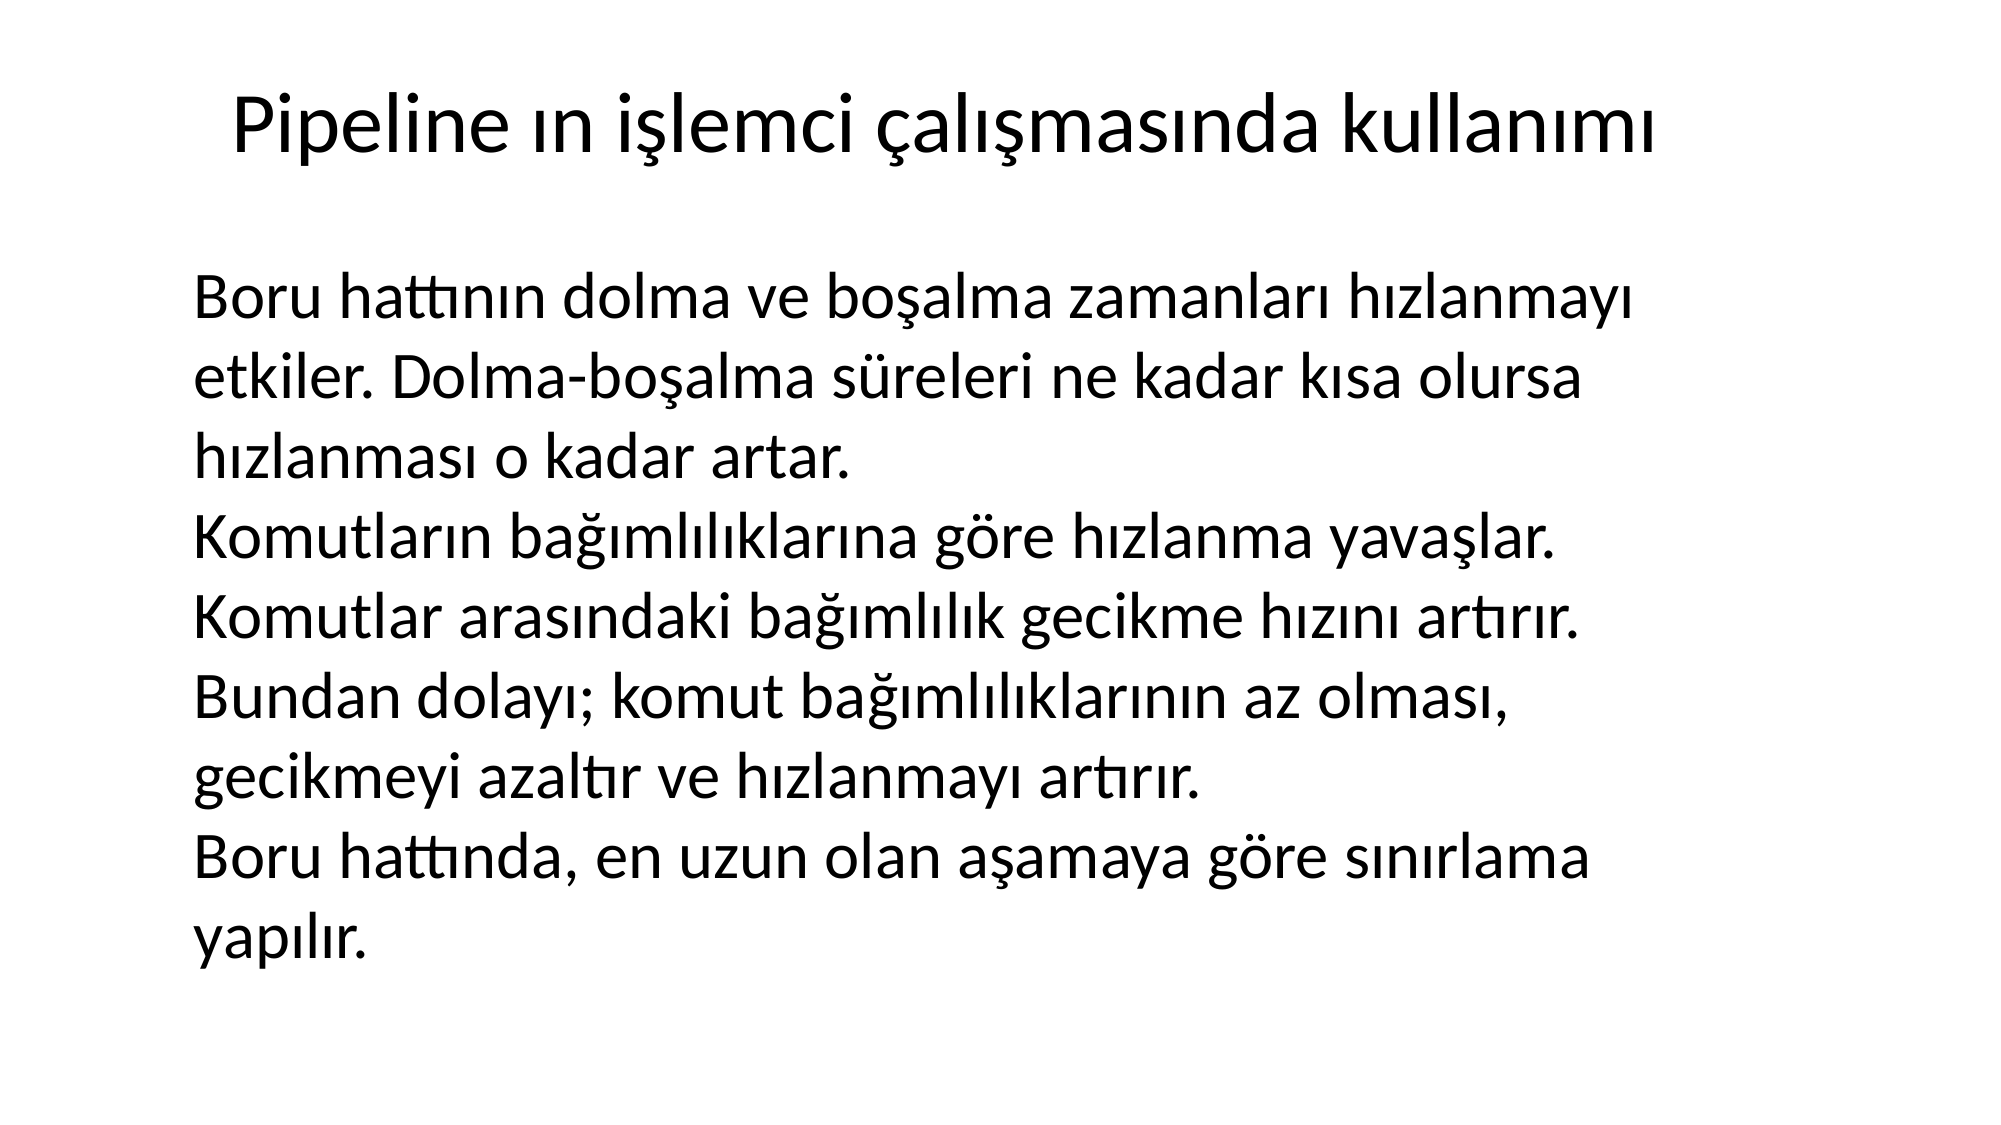

# Pipeline ın işlemci çalışmasında kullanımı

Boru hattının dolma ve boşalma zamanları hızlanmayı etkiler. Dolma-boşalma süreleri ne kadar kısa olursa hızlanması o kadar artar.
Komutların bağımlılıklarına göre hızlanma yavaşlar. Komutlar arasındaki bağımlılık gecikme hızını artırır. Bundan dolayı; komut bağımlılıklarının az olması, gecikmeyi azaltır ve hızlanmayı artırır.
Boru hattında, en uzun olan aşamaya göre sınırlama yapılır.